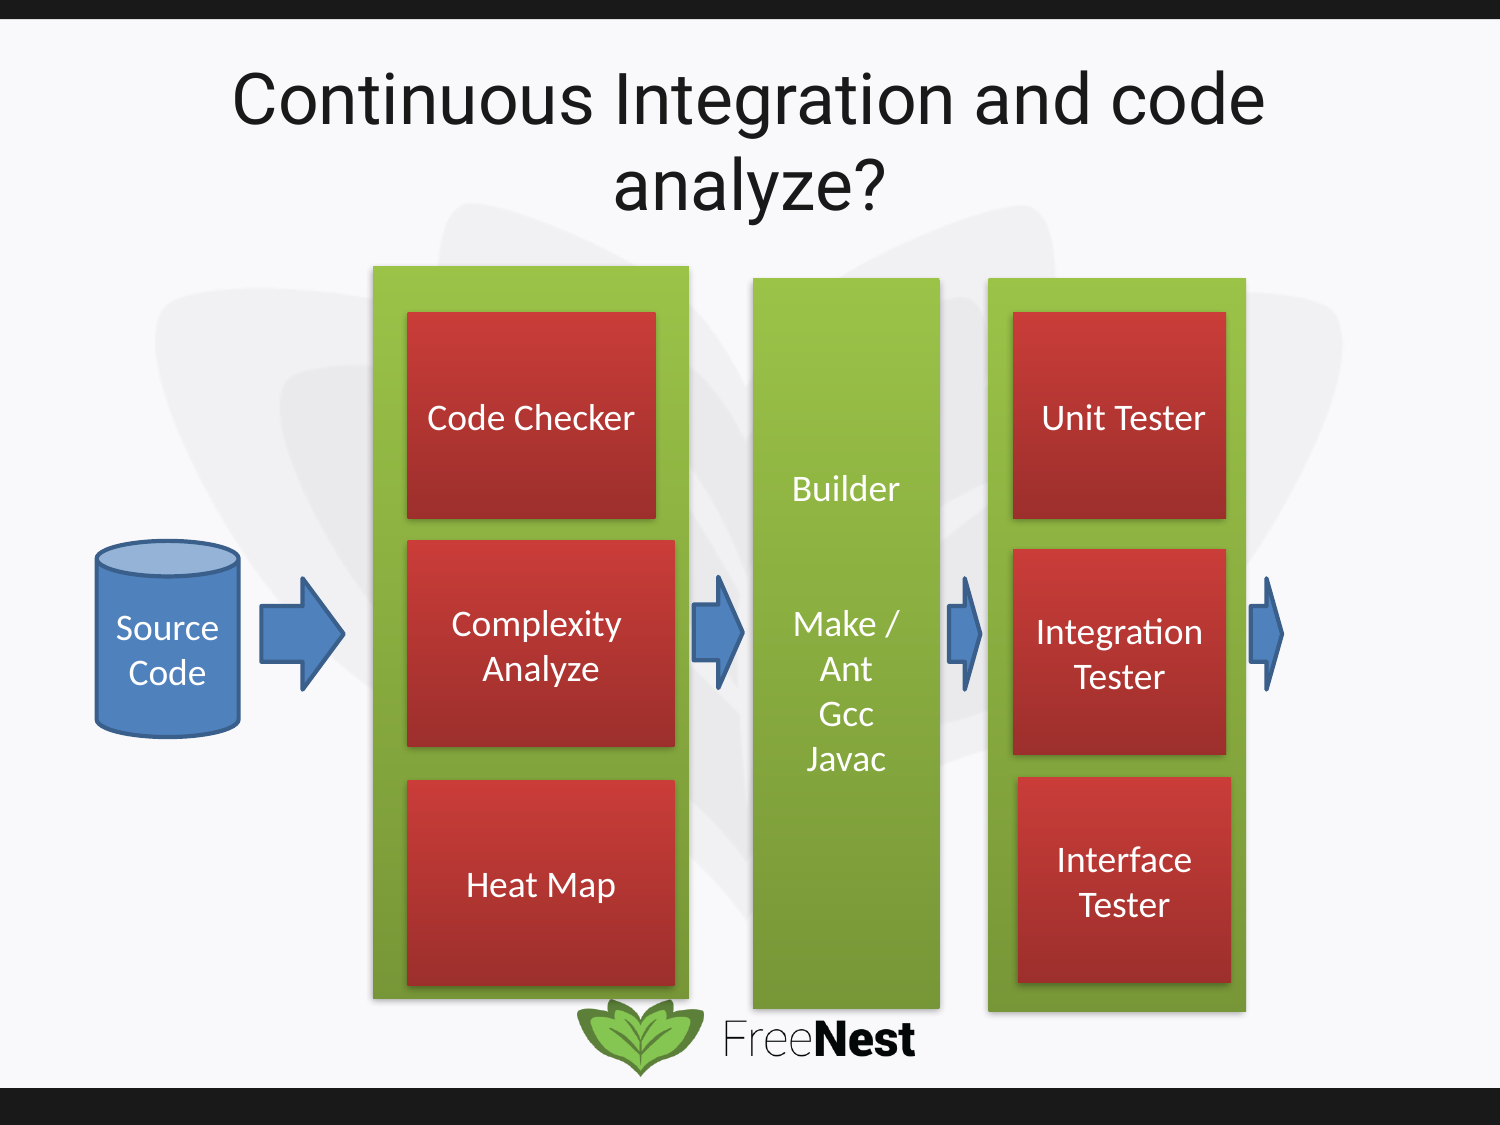

# Continuous Integration and code analyze?

Builder

Make / Ant
Gcc
Javac

Code Checker
 Unit Tester
Source
Code
Complexity
Analyze
Integration Tester

Interface Tester
Heat Map